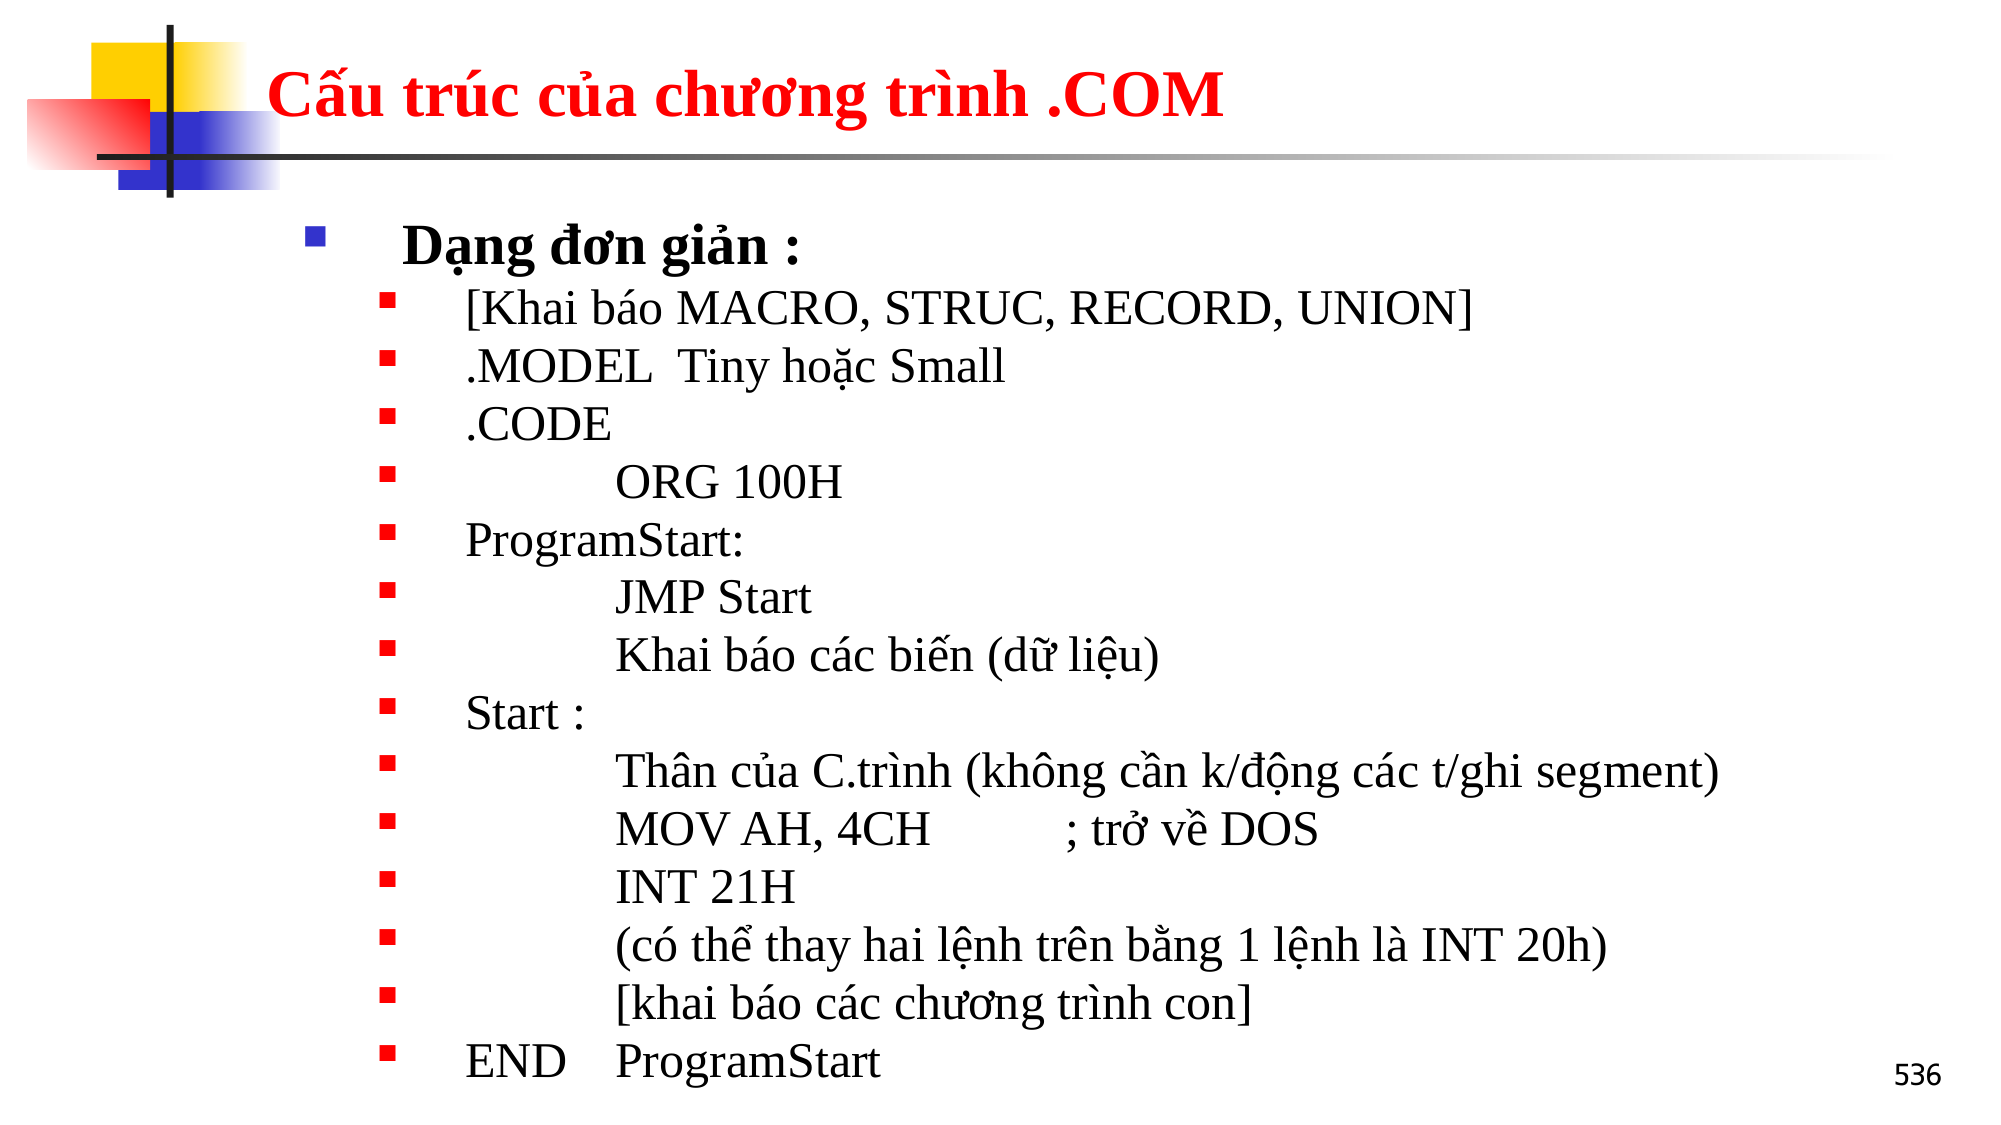

# Cấu trúc của chương trình .COM
Dạng đơn giản :
[Khai báo MACRO, STRUC, RECORD, UNION]
.MODEL  Tiny hoặc Small
.CODE
	ORG 100H
ProgramStart:
	JMP Start
	Khai báo các biến (dữ liệu)
Start :
	Thân của C.trình (không cần k/động các t/ghi segment)
	MOV AH, 4CH	; trở về DOS
	INT 21H
	(có thể thay hai lệnh trên bằng 1 lệnh là INT 20h)
	[khai báo các chương trình con]
END 	ProgramStart
536